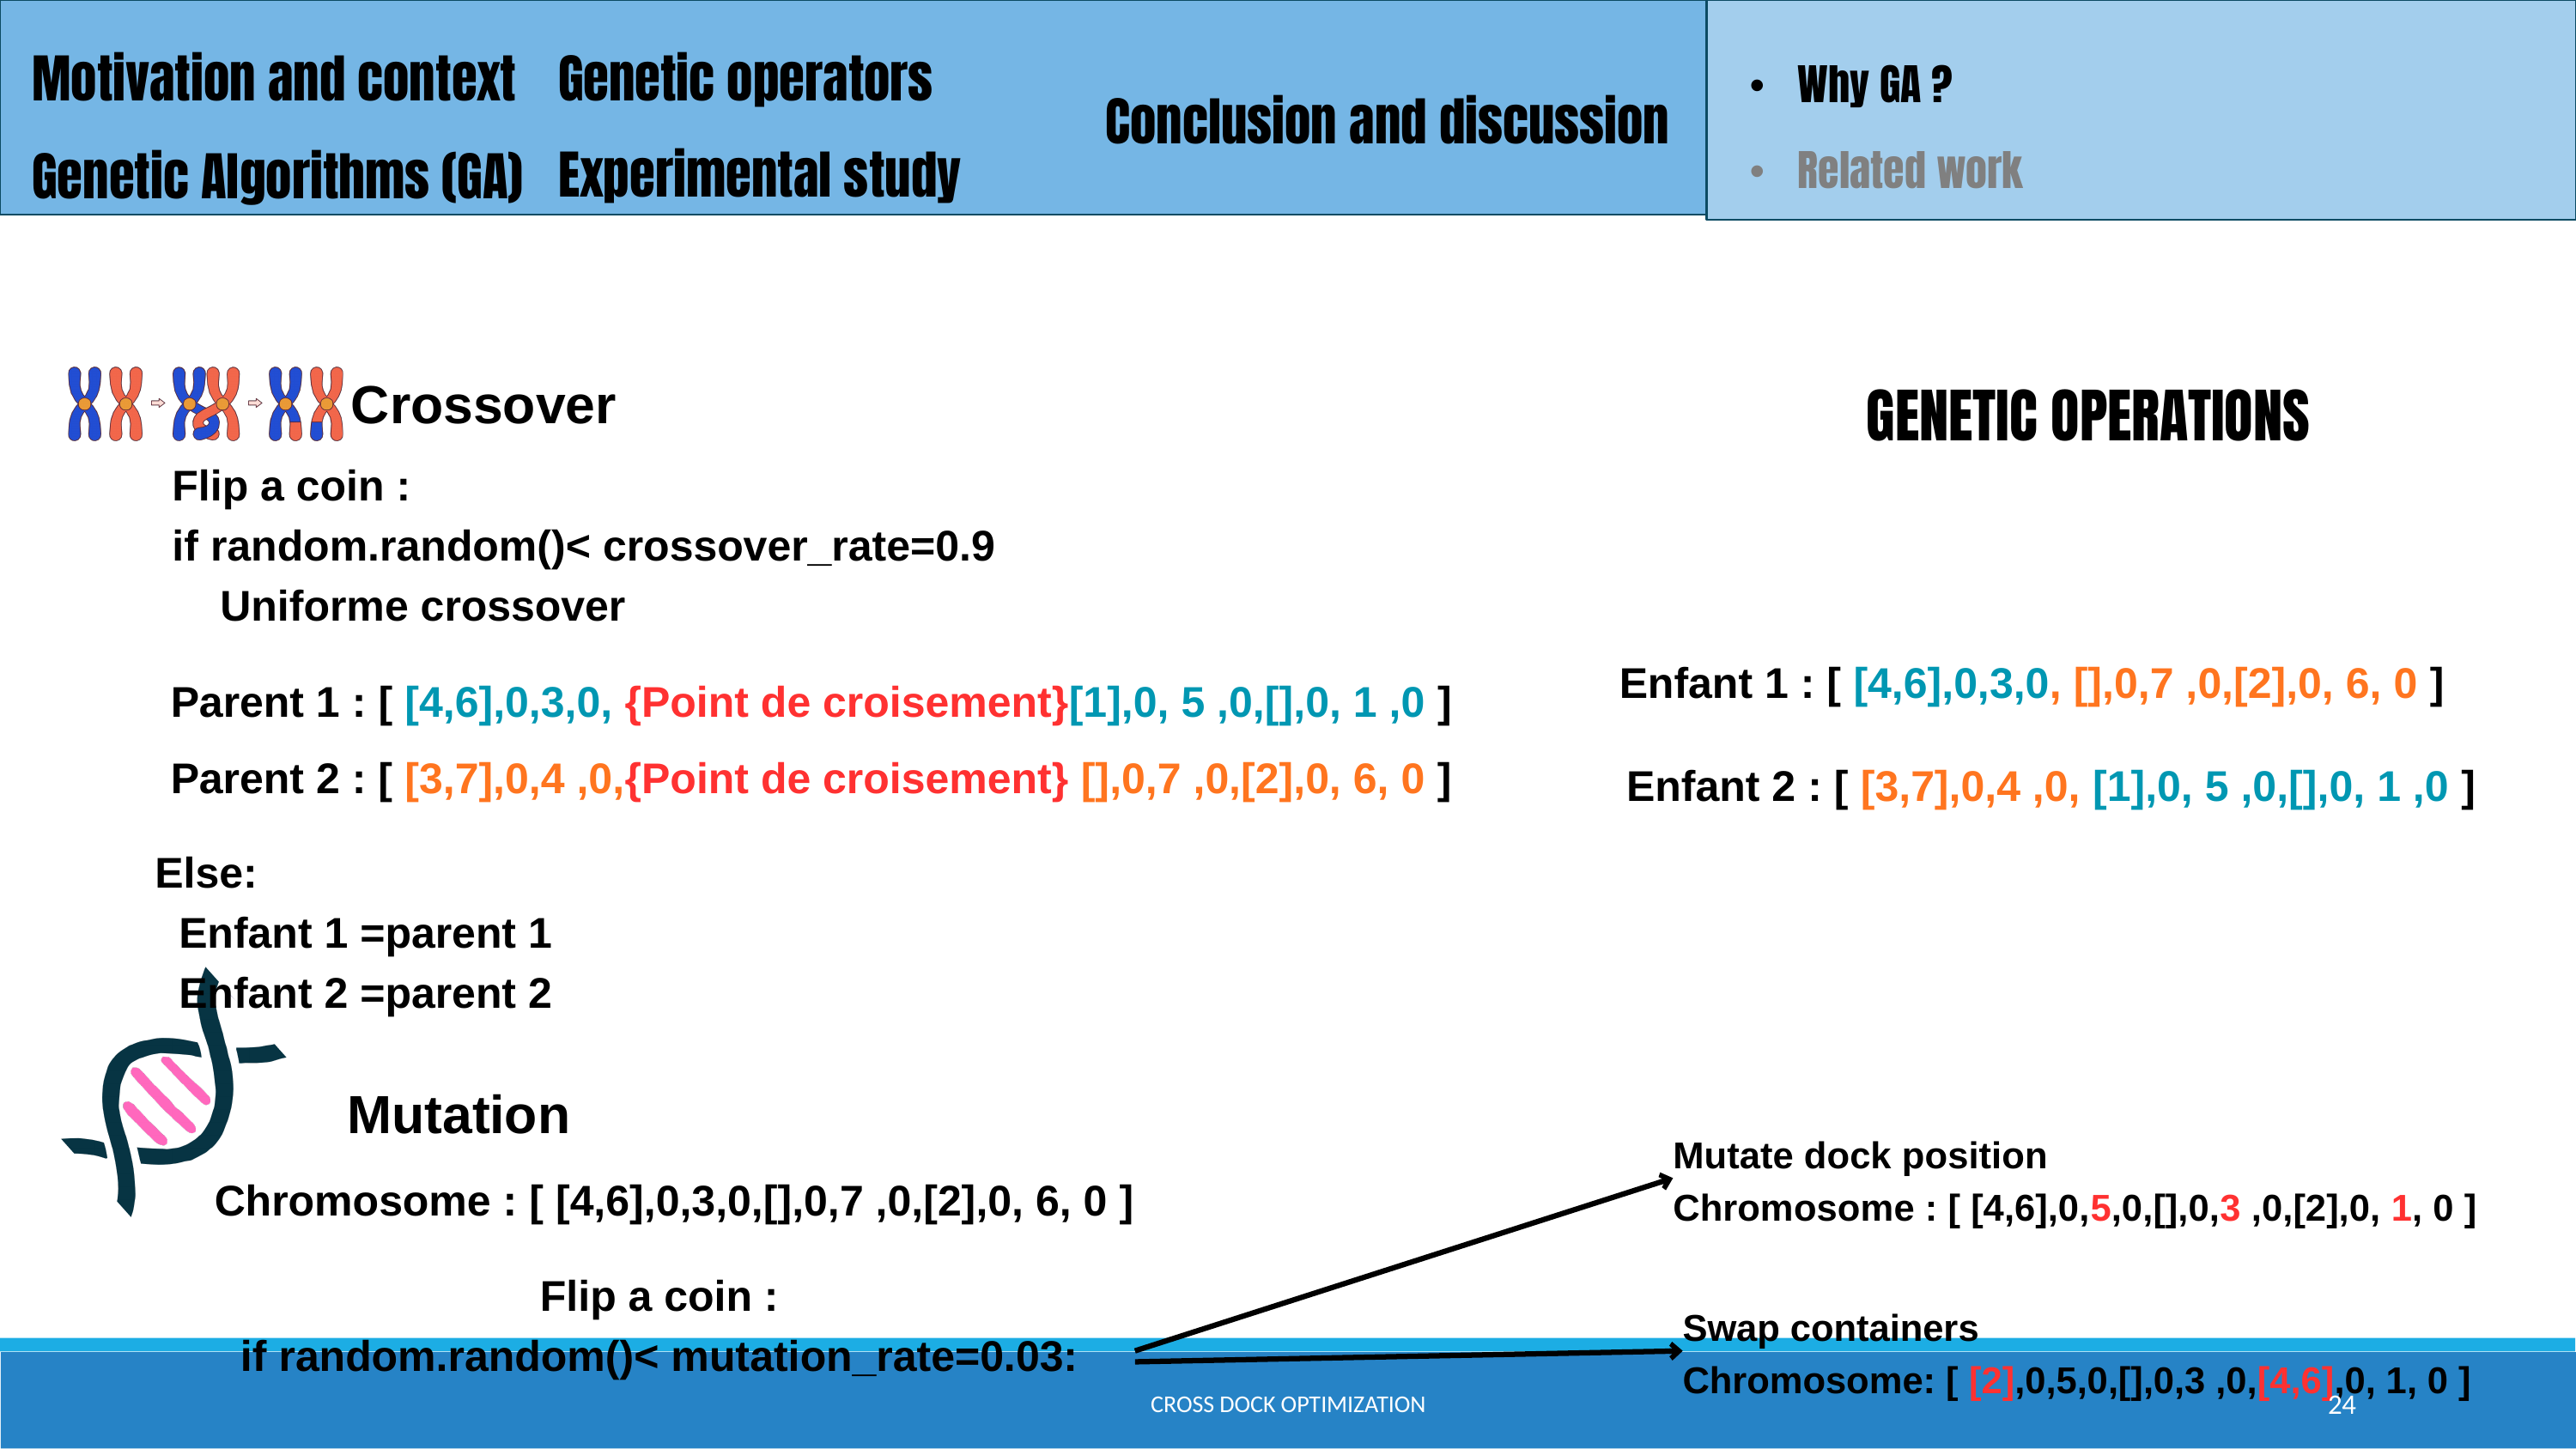

Motivation and context
Genetic operators
Why GA ?
Conclusion and discussion
Related work
Genetic Algorithms (GA)
Experimental study
Crossover

GENETIC OPERATIONS
Flip a coin :
if random.random()< crossover_rate=0.9
    Uniforme crossover
Enfant 1 : [ [4,6],0,3,0, [],0,7 ,0,[2],0, 6, 0 ]
Parent 1 : [ [4,6],0,3,0, {Point de croisement}[1],0, 5 ,0,[],0, 1 ,0 ]
Parent 2 : [ [3,7],0,4 ,0,{Point de croisement} [],0,7 ,0,[2],0, 6, 0 ]
Enfant 2 : [ [3,7],0,4 ,0, [1],0, 5 ,0,[],0, 1 ,0 ]
Else:
  Enfant 1 =parent 1
  Enfant 2 =parent 2

Mutation

Mutate dock position
Chromosome : [ [4,6],0,5,0,[],0,3 ,0,[2],0, 1, 0 ]

Chromosome : [ [4,6],0,3,0,[],0,7 ,0,[2],0, 6, 0 ]

Swap containers
Chromosome: [ [2],0,5,0,[],0,3 ,0,[4,6],0, 1, 0 ]

Flip a coin :
if random.random()< mutation_rate=0.03:

Cross dock optimization
24